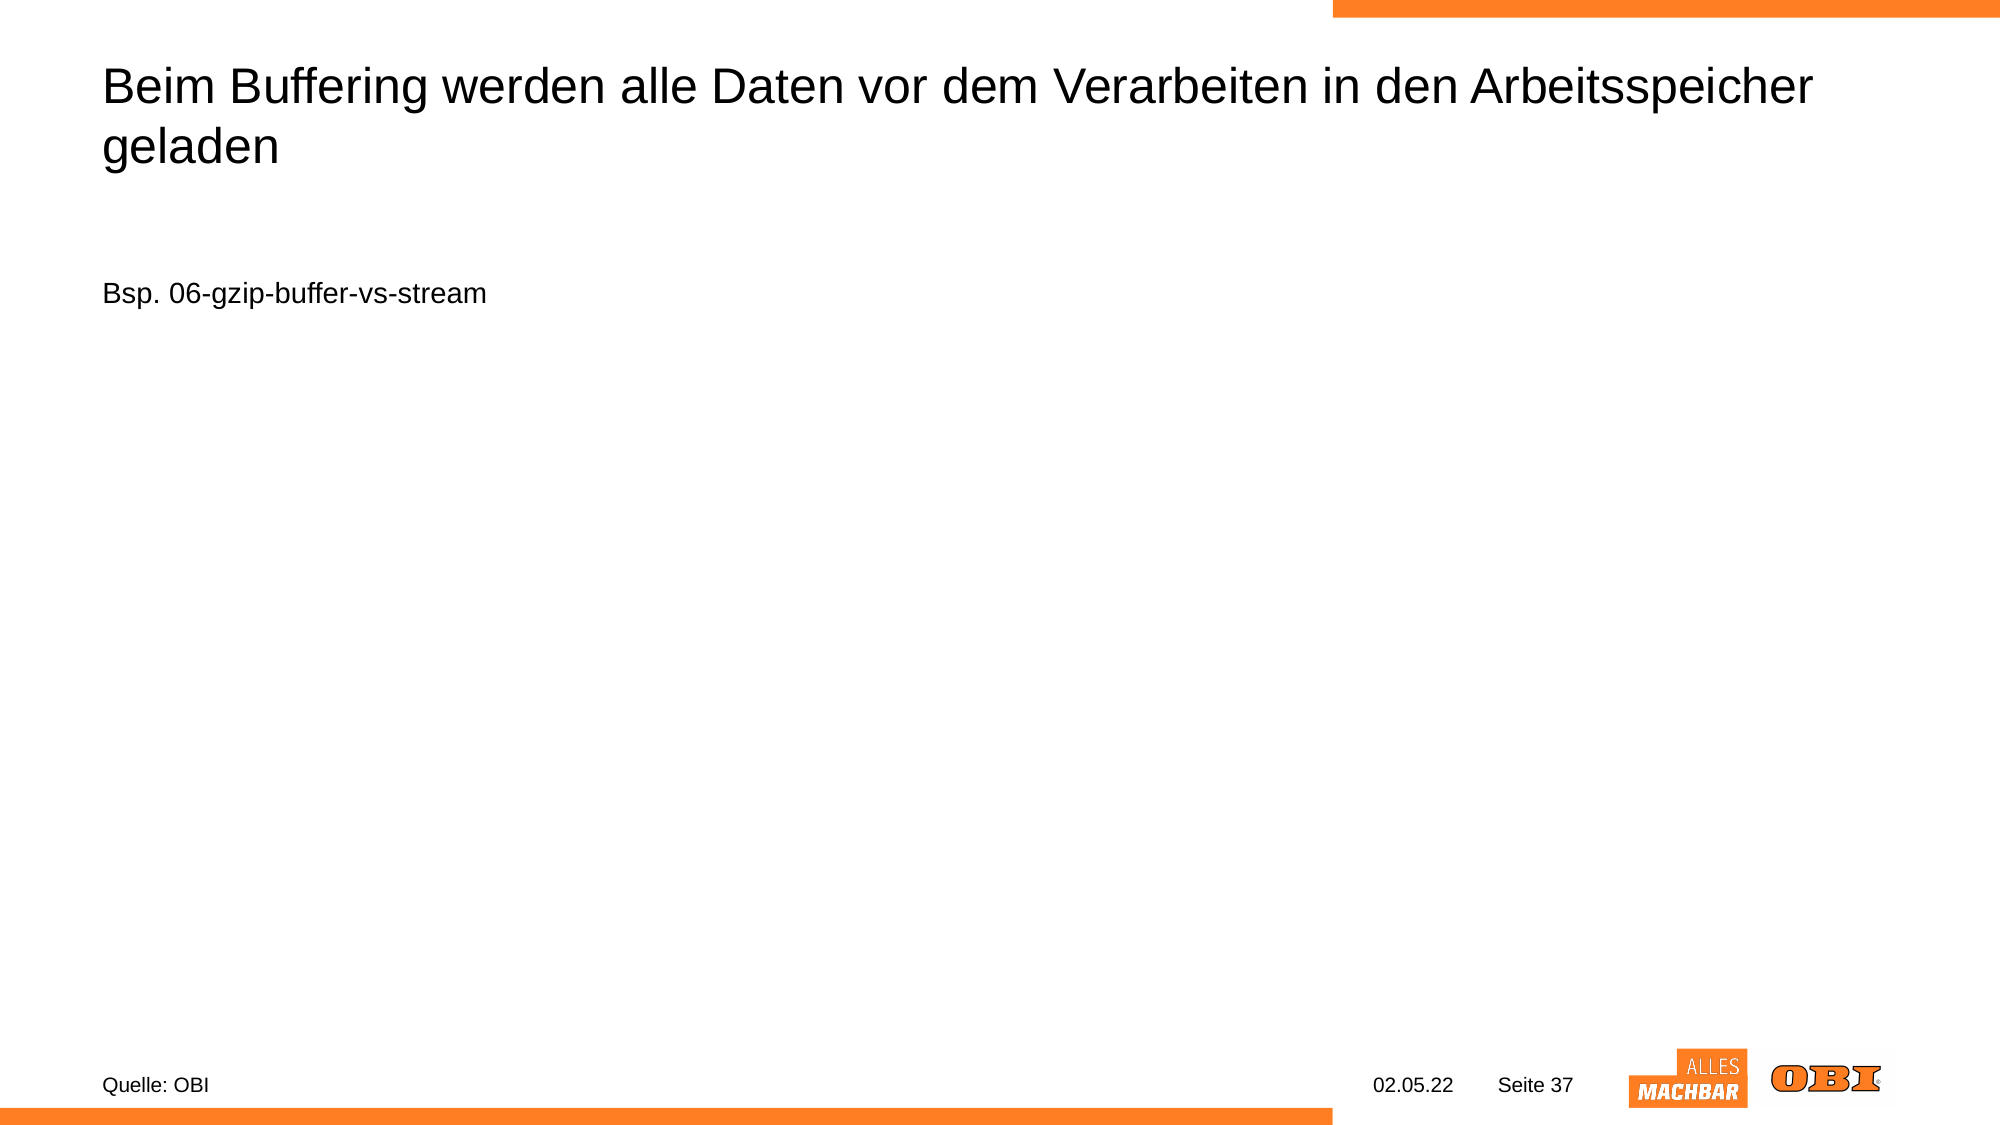

# Beim Buffering werden alle Daten vor dem Verarbeiten in den Arbeitsspeicher geladen

Bsp. 06-gzip-buffer-vs-stream
Quelle: OBI
02.05.22
Seite 37